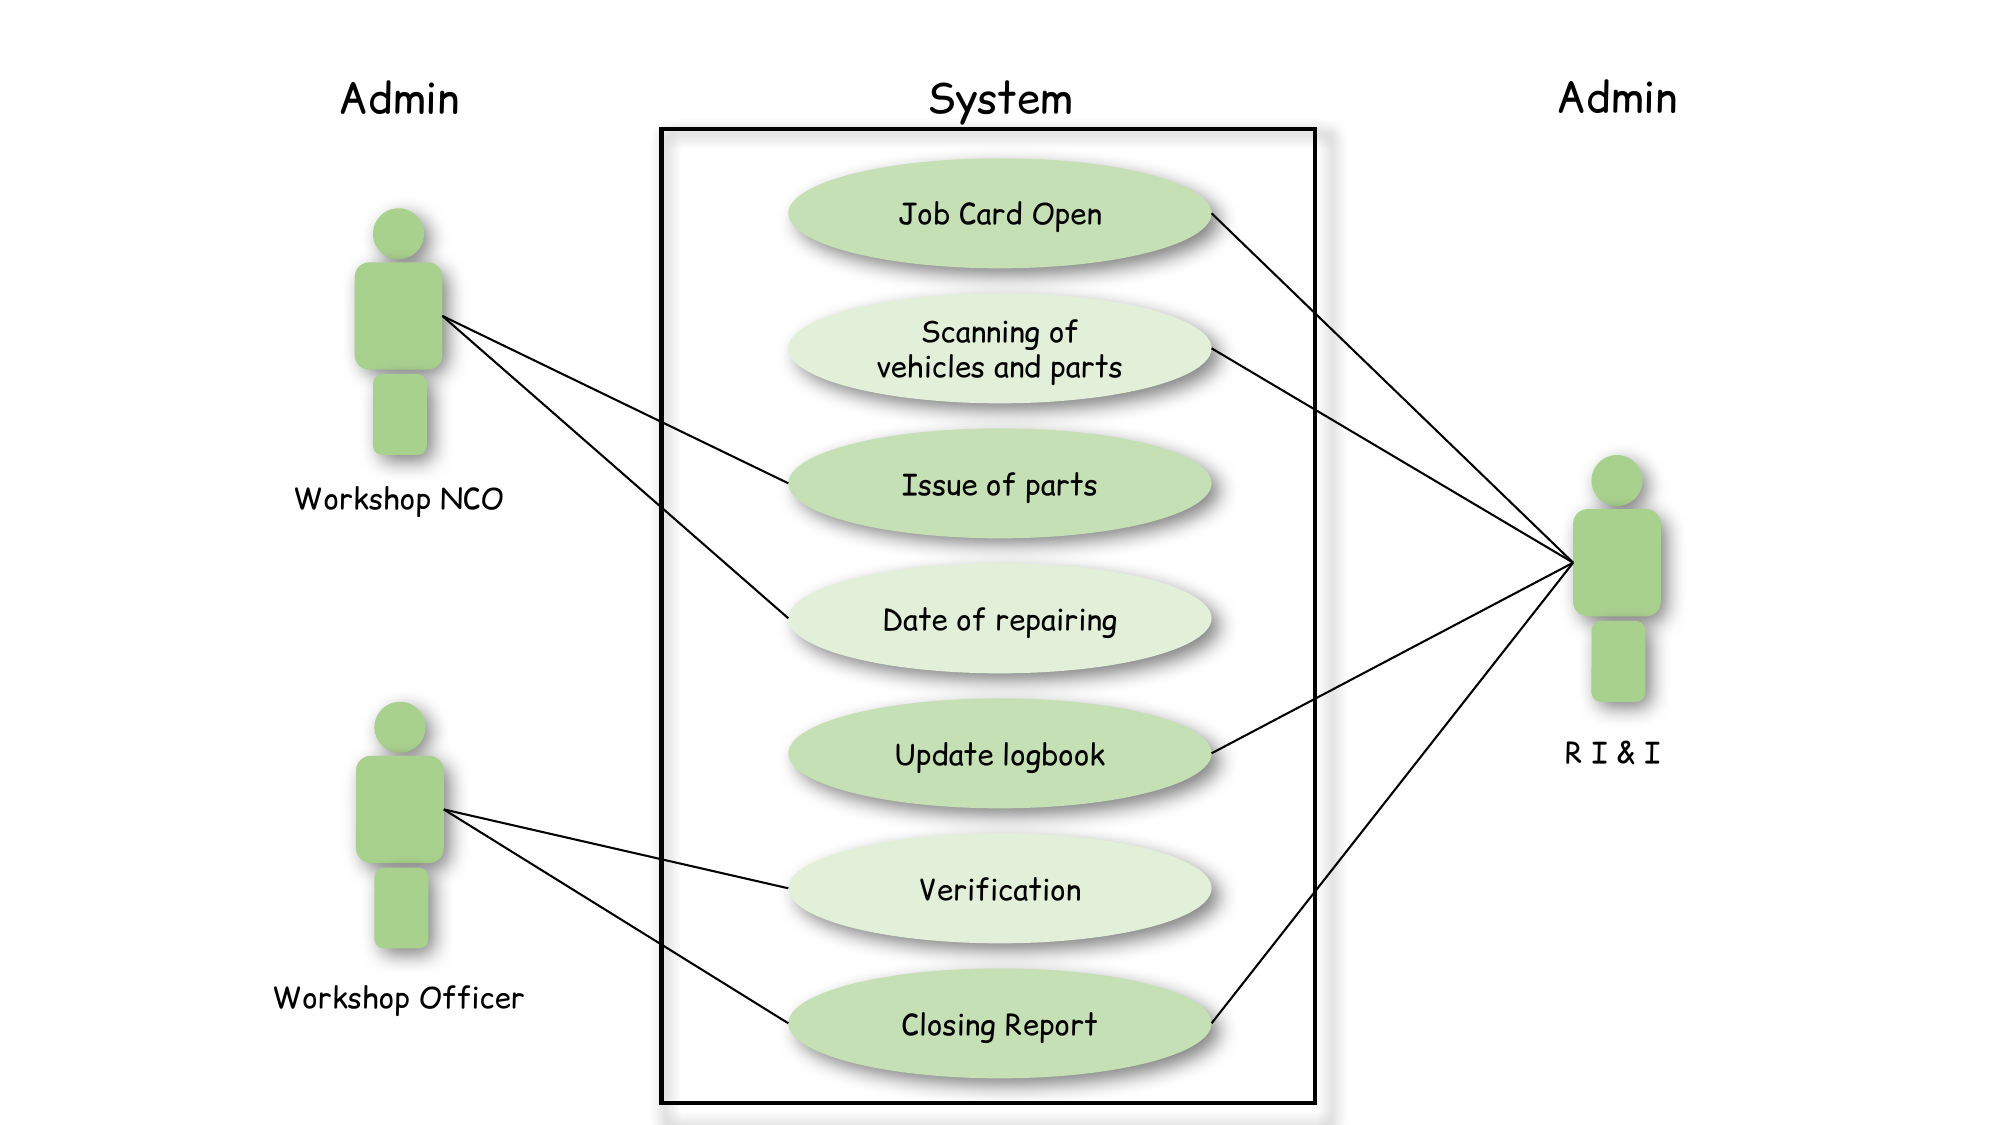

Admin
Admin
System

Job Card Open

Scanning of vehicles and parts
Issue of parts

Workshop NCO
Date of repairing
Update logbook

R I & I
Verification
Closing Report
Workshop Officer